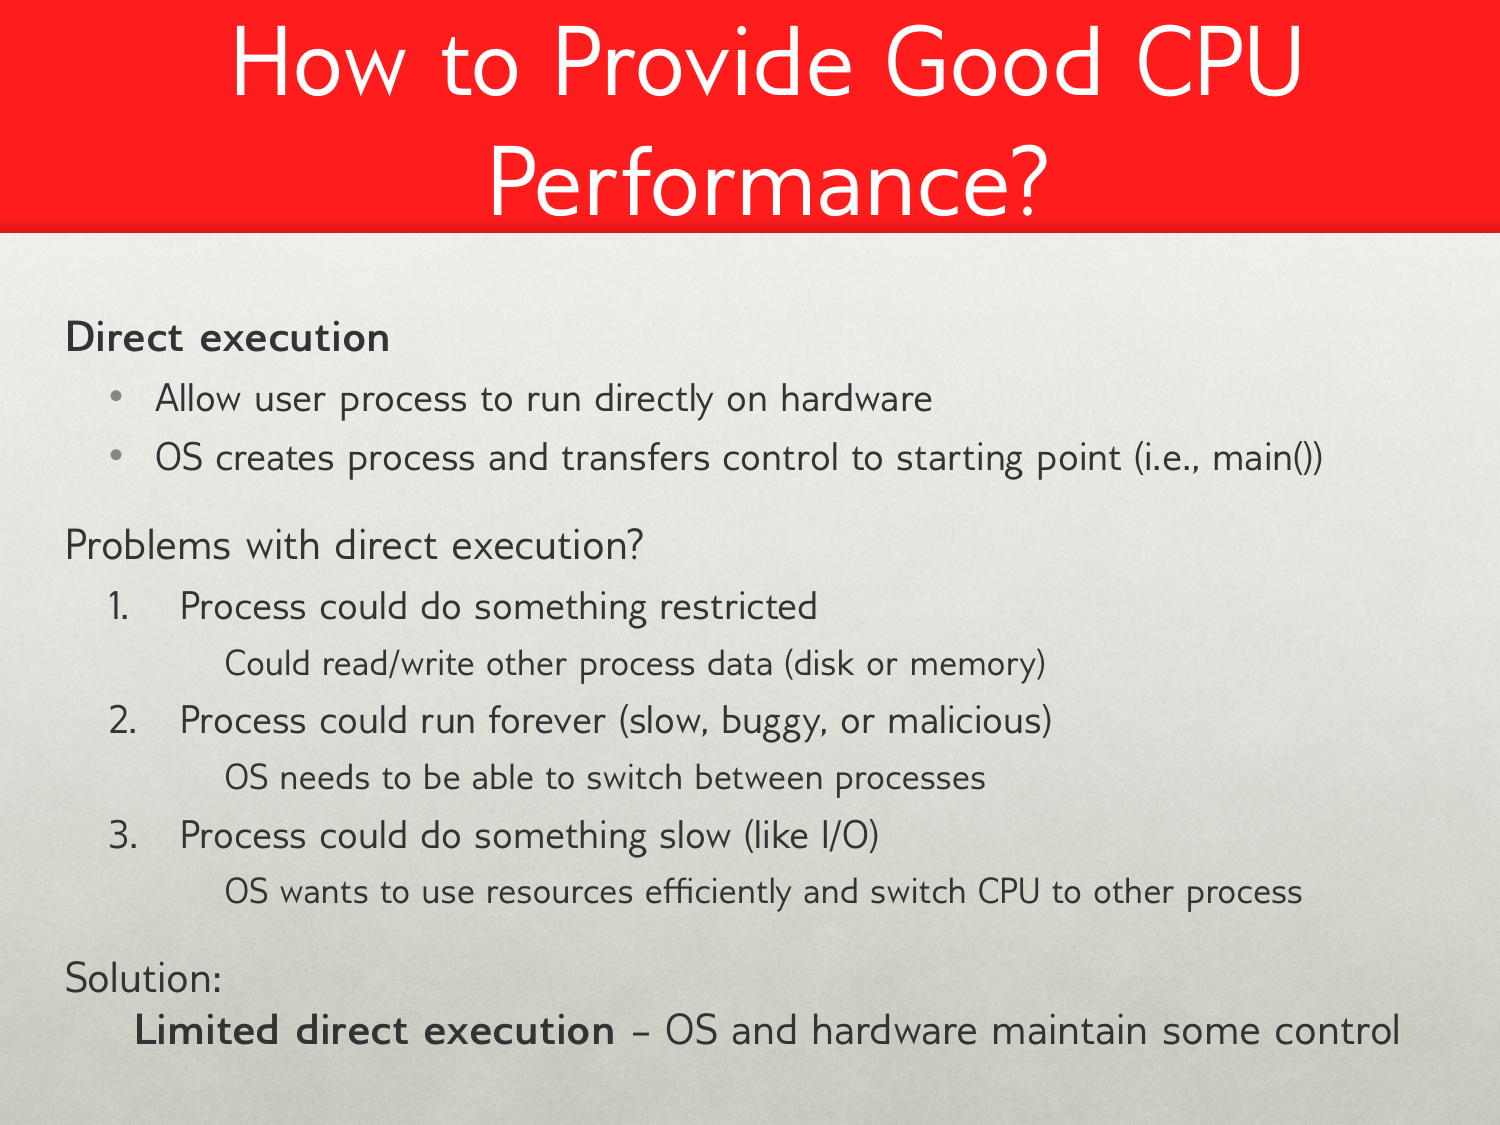

# How to Provide Good CPU Performance?
Direct execution
Allow user process to run directly on hardware
OS creates process and transfers control to starting point (i.e., main())
Problems with direct execution?
Process could do something restricted
	Could read/write other process data (disk or memory)
Process could run forever (slow, buggy, or malicious)
	OS needs to be able to switch between processes
Process could do something slow (like I/O)
	OS wants to use resources efficiently and switch CPU to other process
Solution:
Limited direct execution – OS and hardware maintain some control